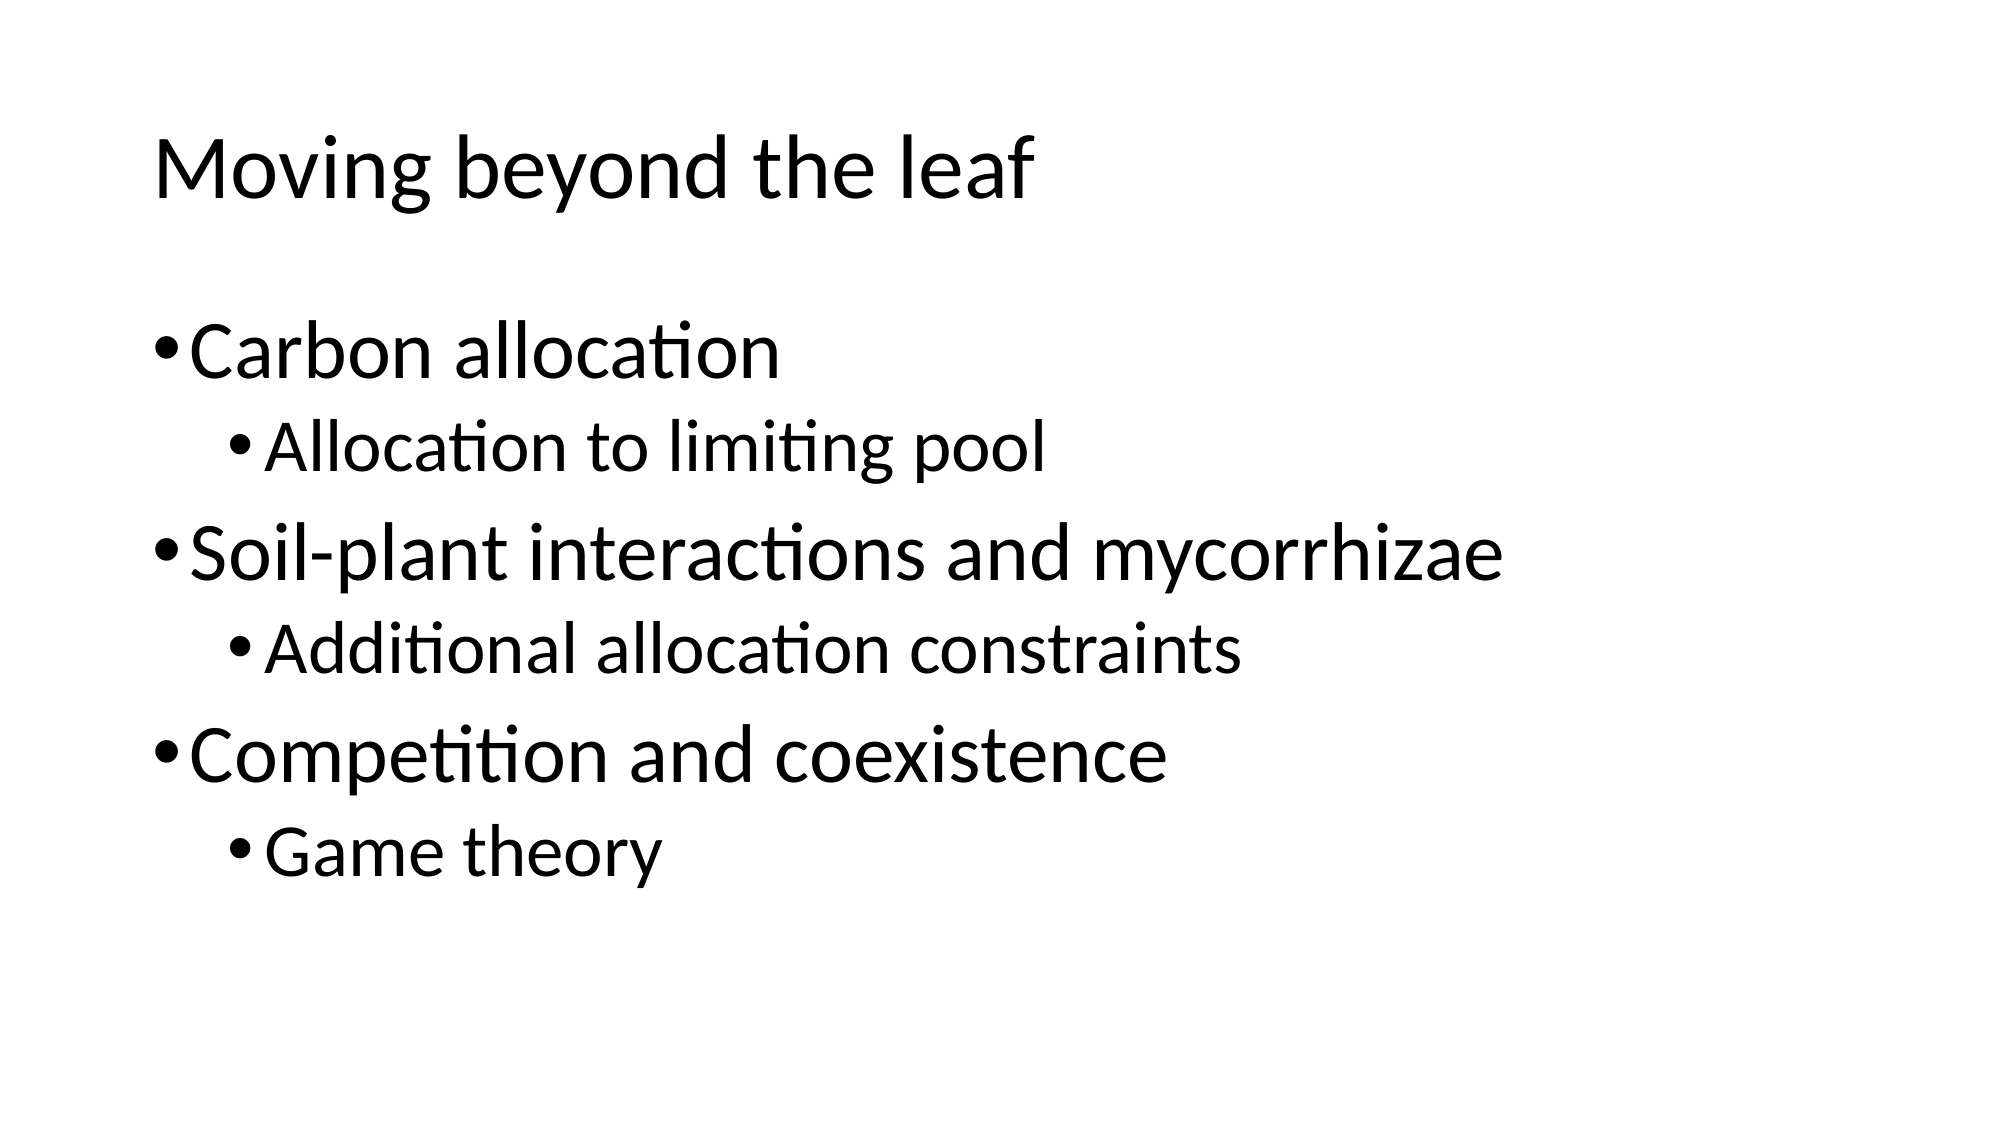

# Moving beyond the leaf
Carbon allocation
Allocation to limiting pool
Soil-plant interactions and mycorrhizae
Additional allocation constraints
Competition and coexistence
Game theory